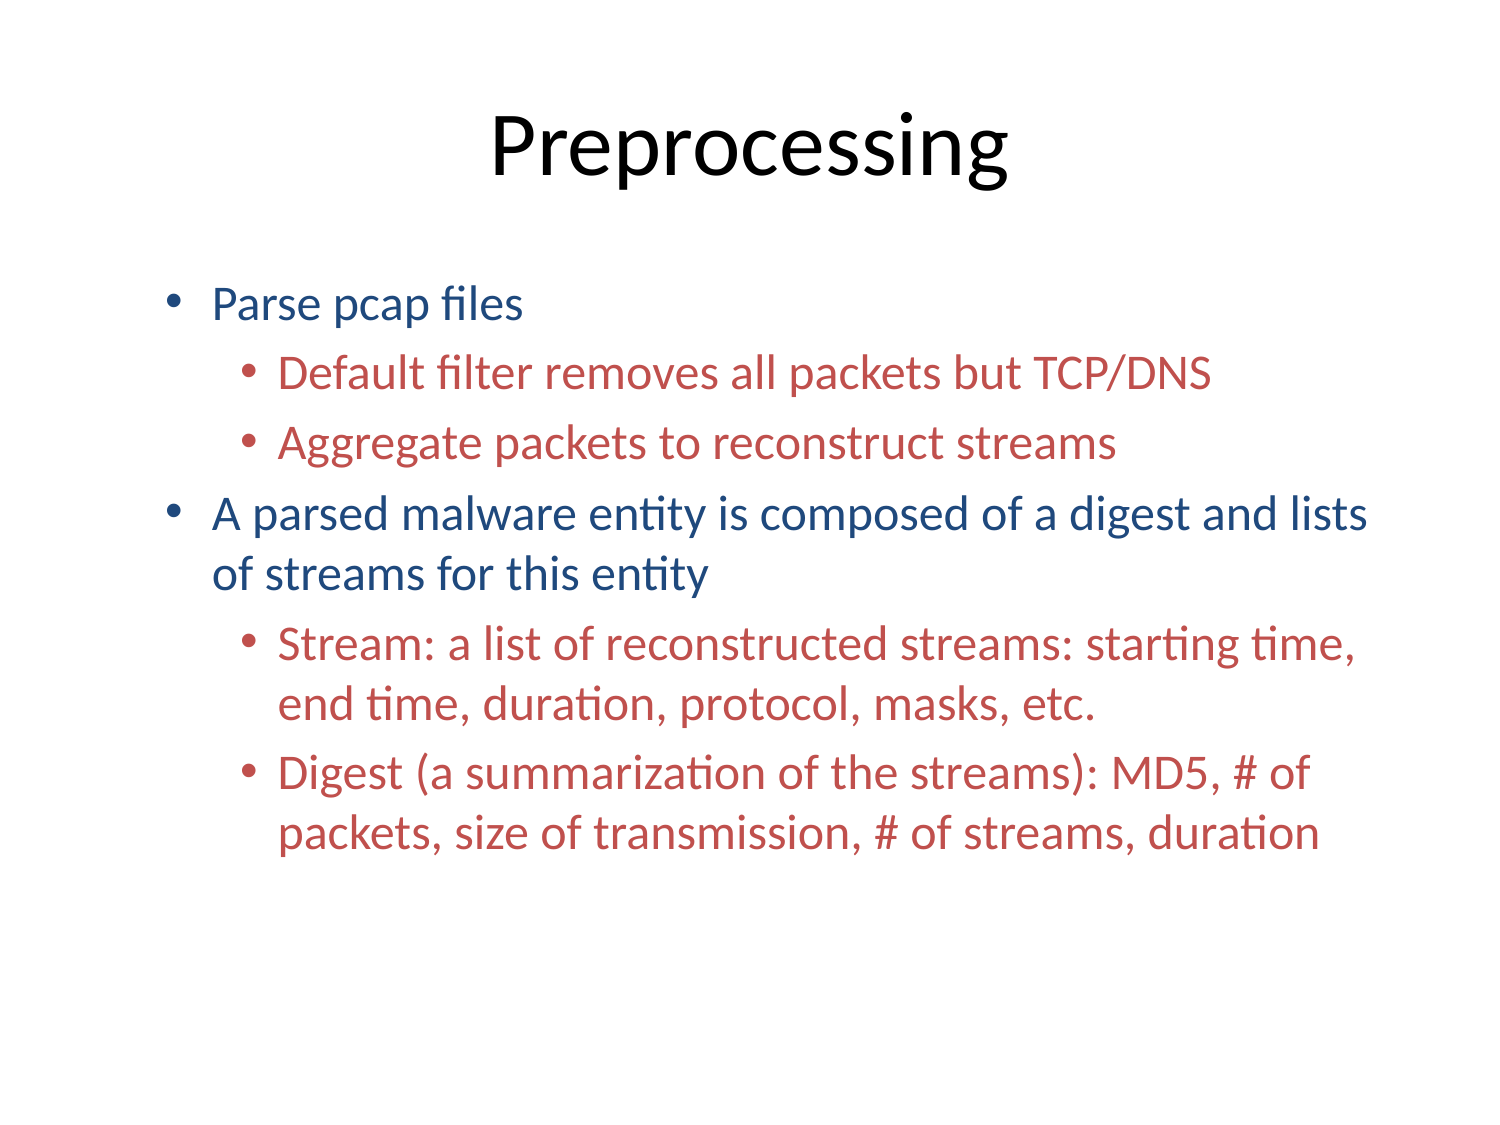

# Preprocessing
Parse pcap files
Default filter removes all packets but TCP/DNS
Aggregate packets to reconstruct streams
A parsed malware entity is composed of a digest and lists of streams for this entity
Stream: a list of reconstructed streams: starting time, end time, duration, protocol, masks, etc.
Digest (a summarization of the streams): MD5, # of packets, size of transmission, # of streams, duration